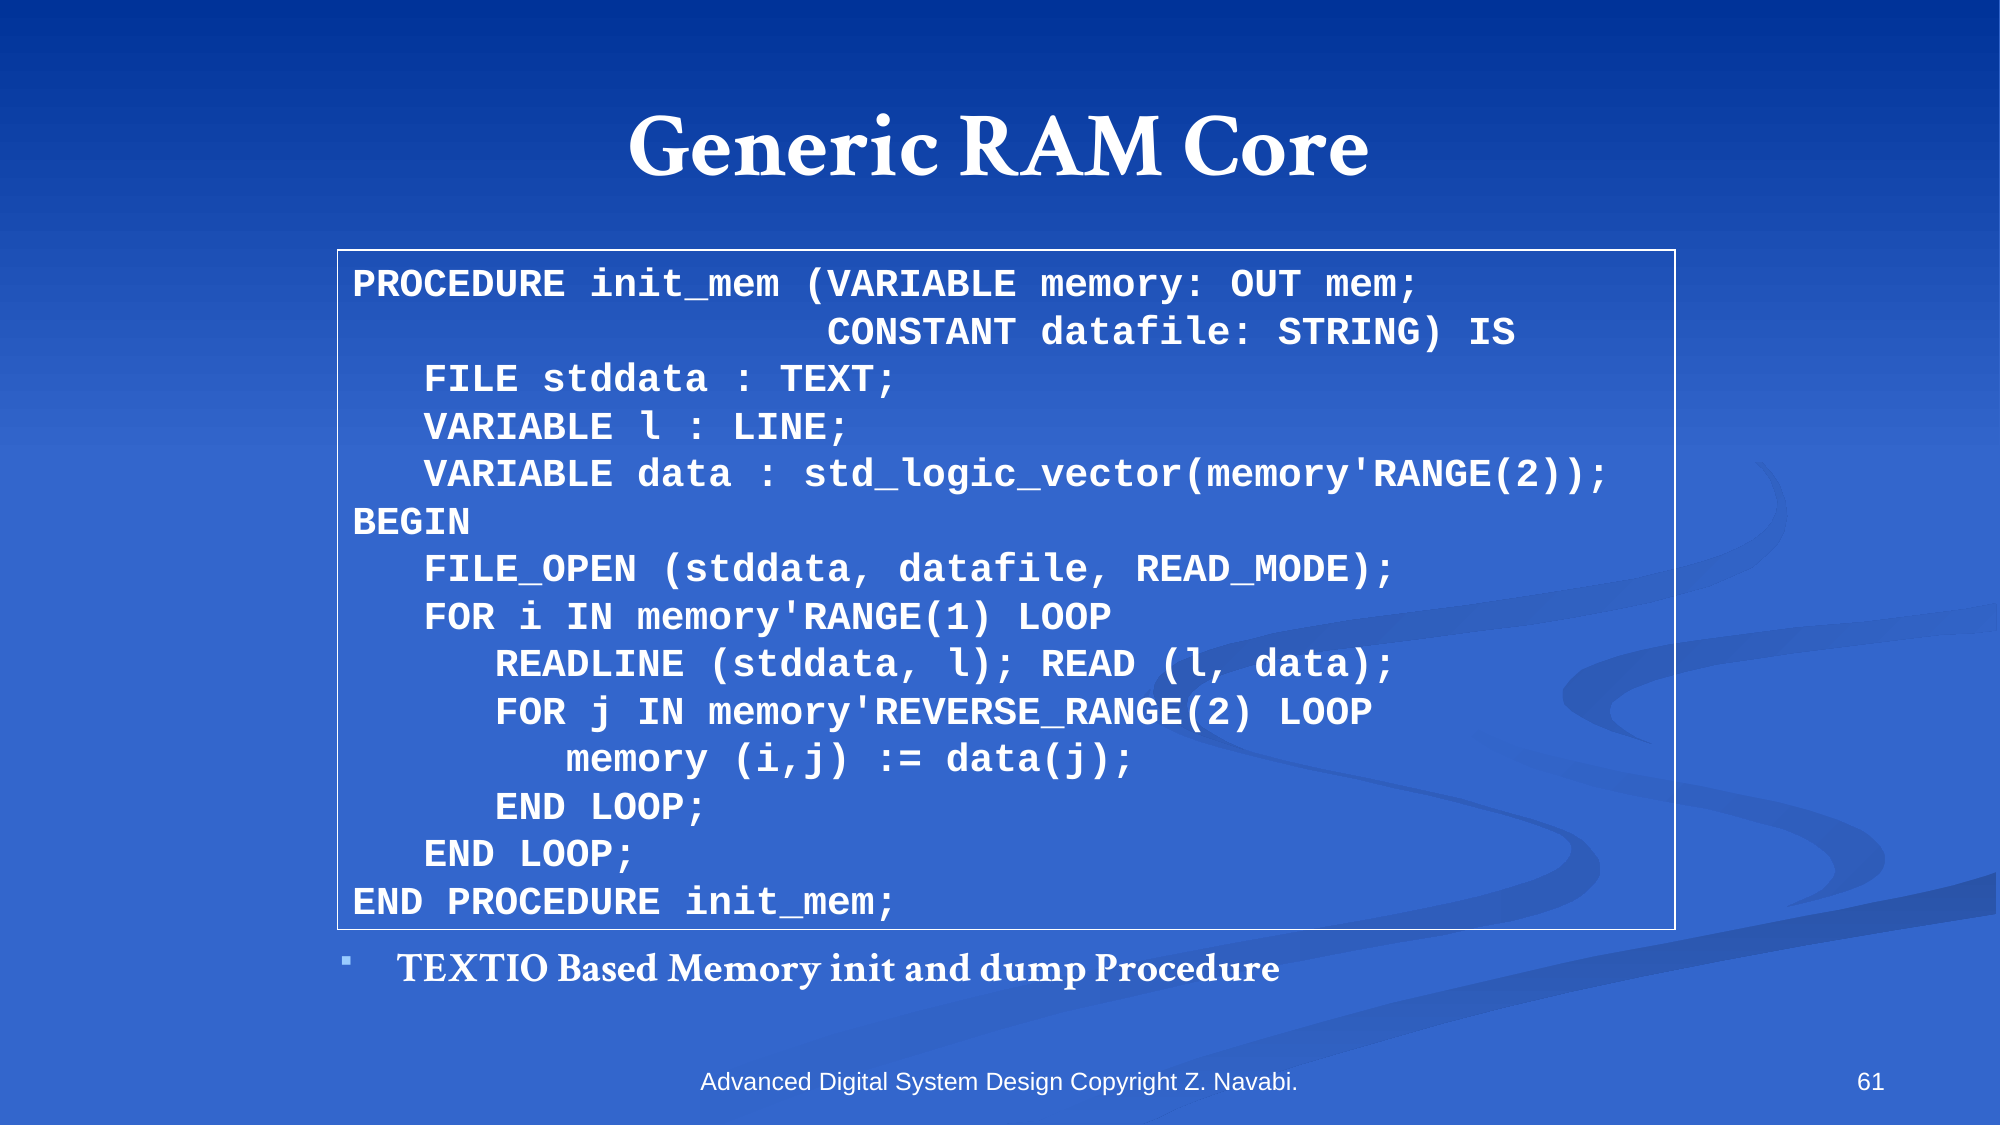

# Generic RAM Core
PROCEDURE init_mem (VARIABLE memory: OUT mem;
                    CONSTANT datafile: STRING) IS
   FILE stddata : TEXT;
   VARIABLE l : LINE;
   VARIABLE data : std_logic_vector(memory'RANGE(2));
BEGIN
   FILE_OPEN (stddata, datafile, READ_MODE);
   FOR i IN memory'RANGE(1) LOOP
      READLINE (stddata, l); READ (l, data);
      FOR j IN memory'REVERSE_RANGE(2) LOOP
         memory (i,j) := data(j);
      END LOOP;
   END LOOP;
END PROCEDURE init_mem;
TEXTIO Based Memory init and dump Procedure
Advanced Digital System Design Copyright Z. Navabi.
61